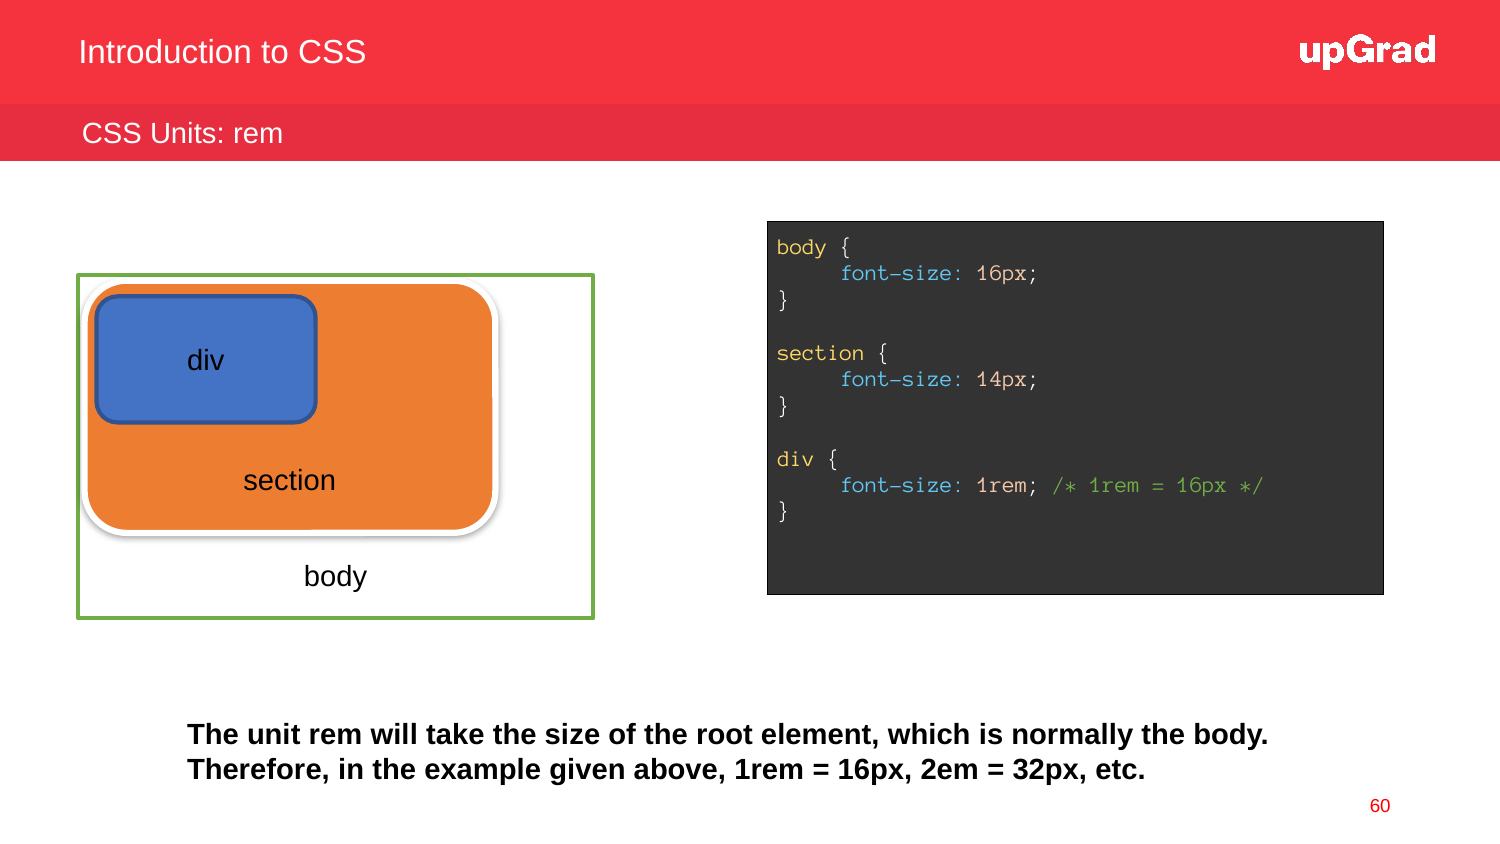

Introduction to CSS

CSS Units: rem
| body { font-size: 16px; } section { font-size: 14px; } div { font-size: 1rem; /\* 1rem = 16px \*/ } |
| --- |

div
section
body
The unit rem will take the size of the root element, which is normally the body.
Therefore, in the example given above, 1rem = 16px, 2em = 32px, etc.
60